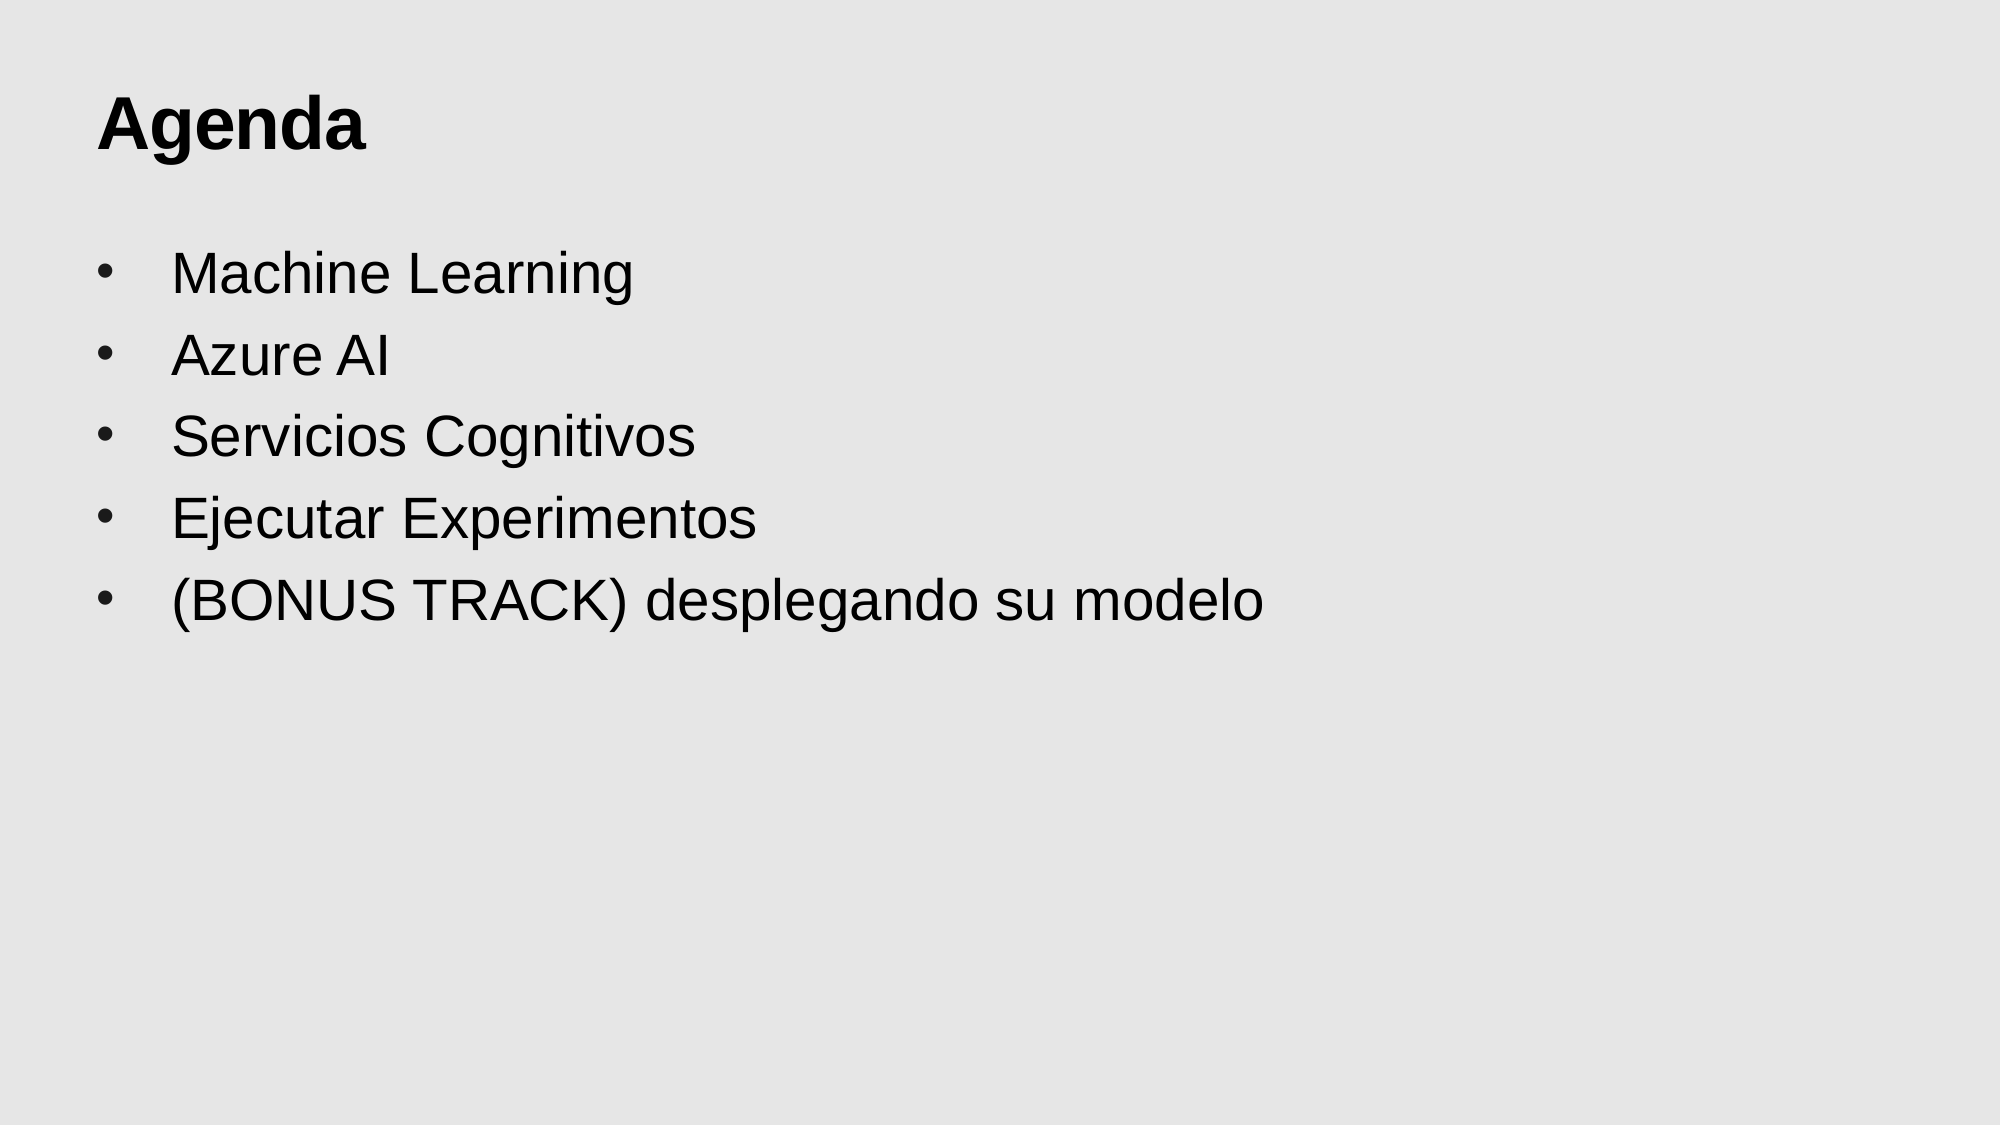

# Agenda
Machine Learning
Azure AI
Servicios Cognitivos
Ejecutar Experimentos
(BONUS TRACK) desplegando su modelo